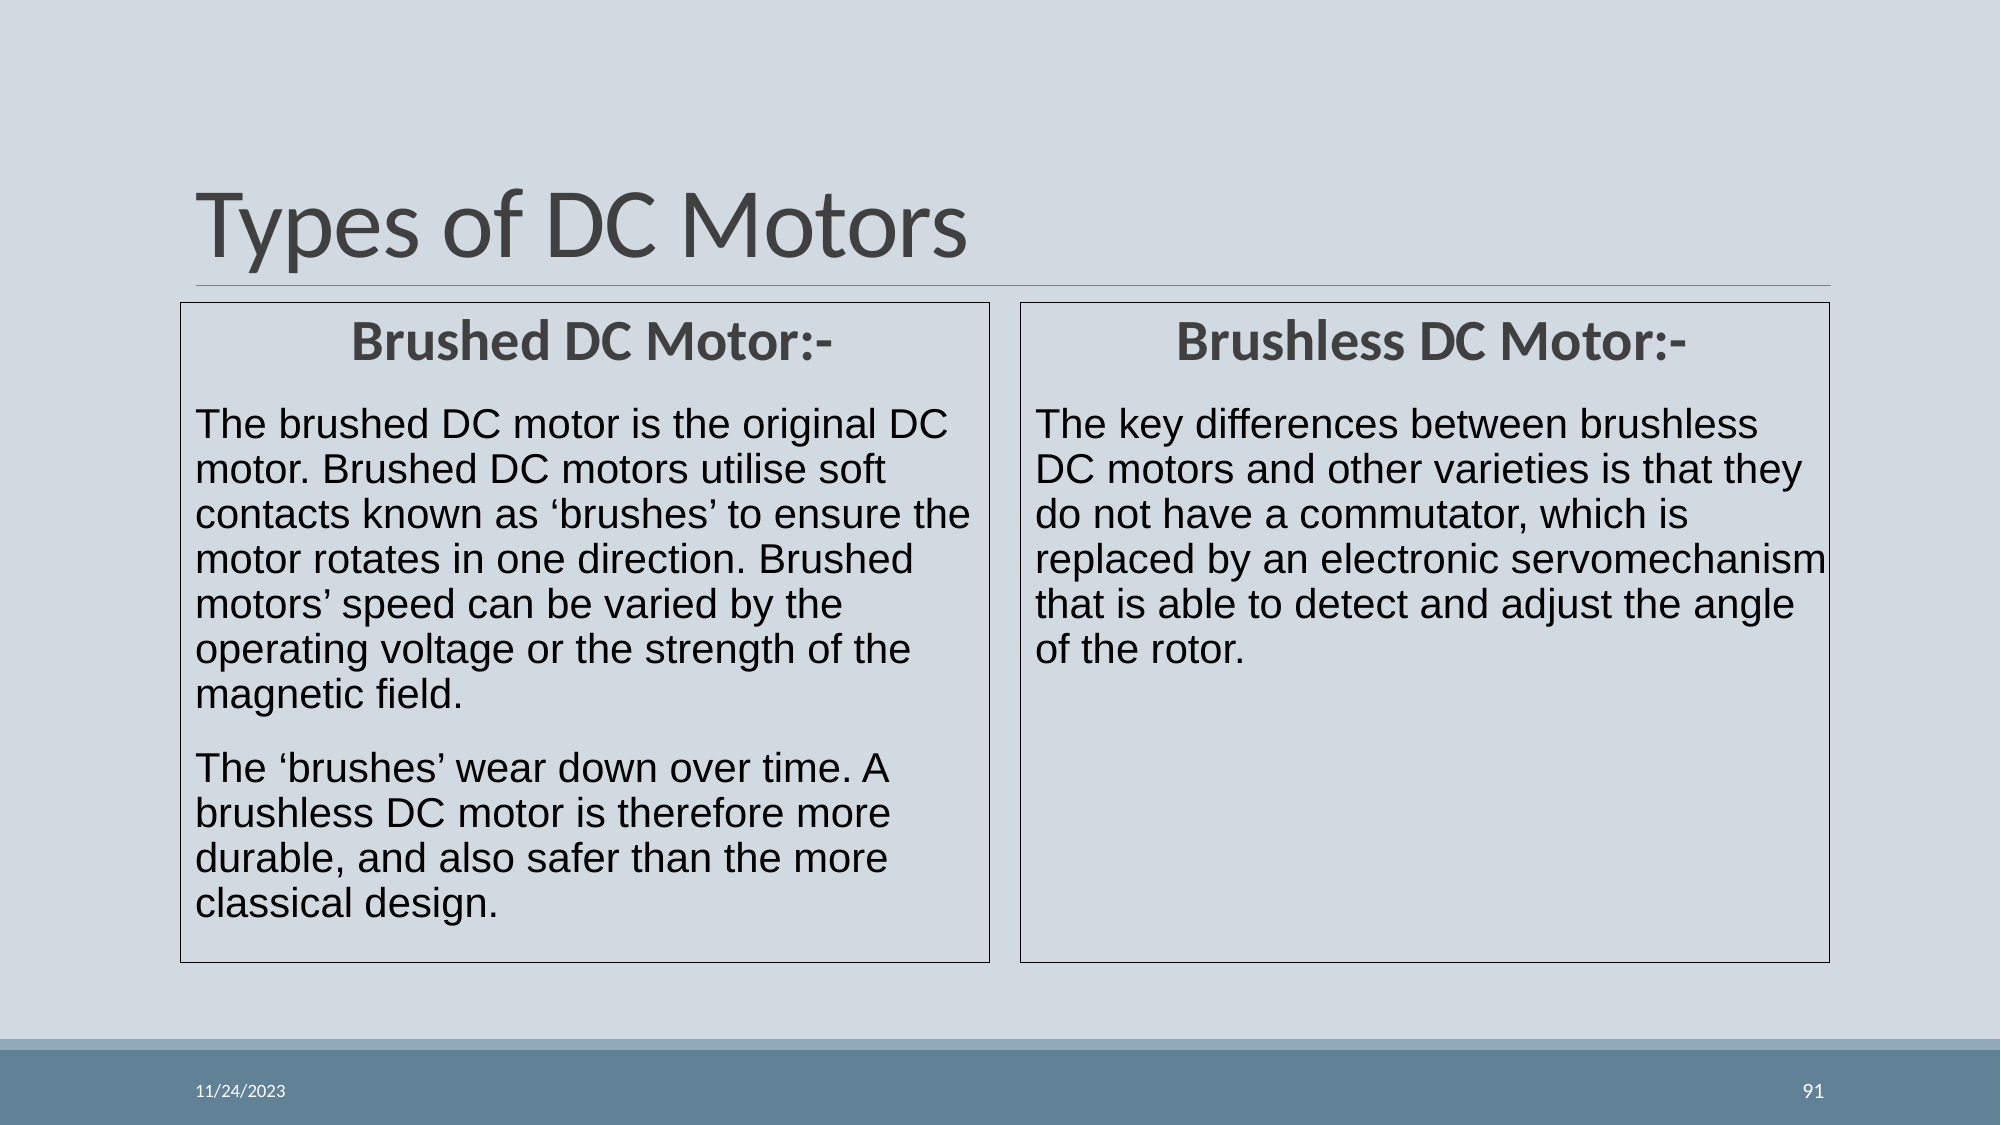

# Types of DC Motors
Brushed DC Motor:-
The brushed DC motor is the original DC motor. Brushed DC motors utilise soft contacts known as ‘brushes’ to ensure the motor rotates in one direction. Brushed motors’ speed can be varied by the operating voltage or the strength of the magnetic field.
The ‘brushes’ wear down over time. A brushless DC motor is therefore more durable, and also safer than the more classical design.
Brushless DC Motor:-
The key differences between brushless DC motors and other varieties is that they do not have a commutator, which is replaced by an electronic servomechanism that is able to detect and adjust the angle of the rotor.
11/24/2023
91